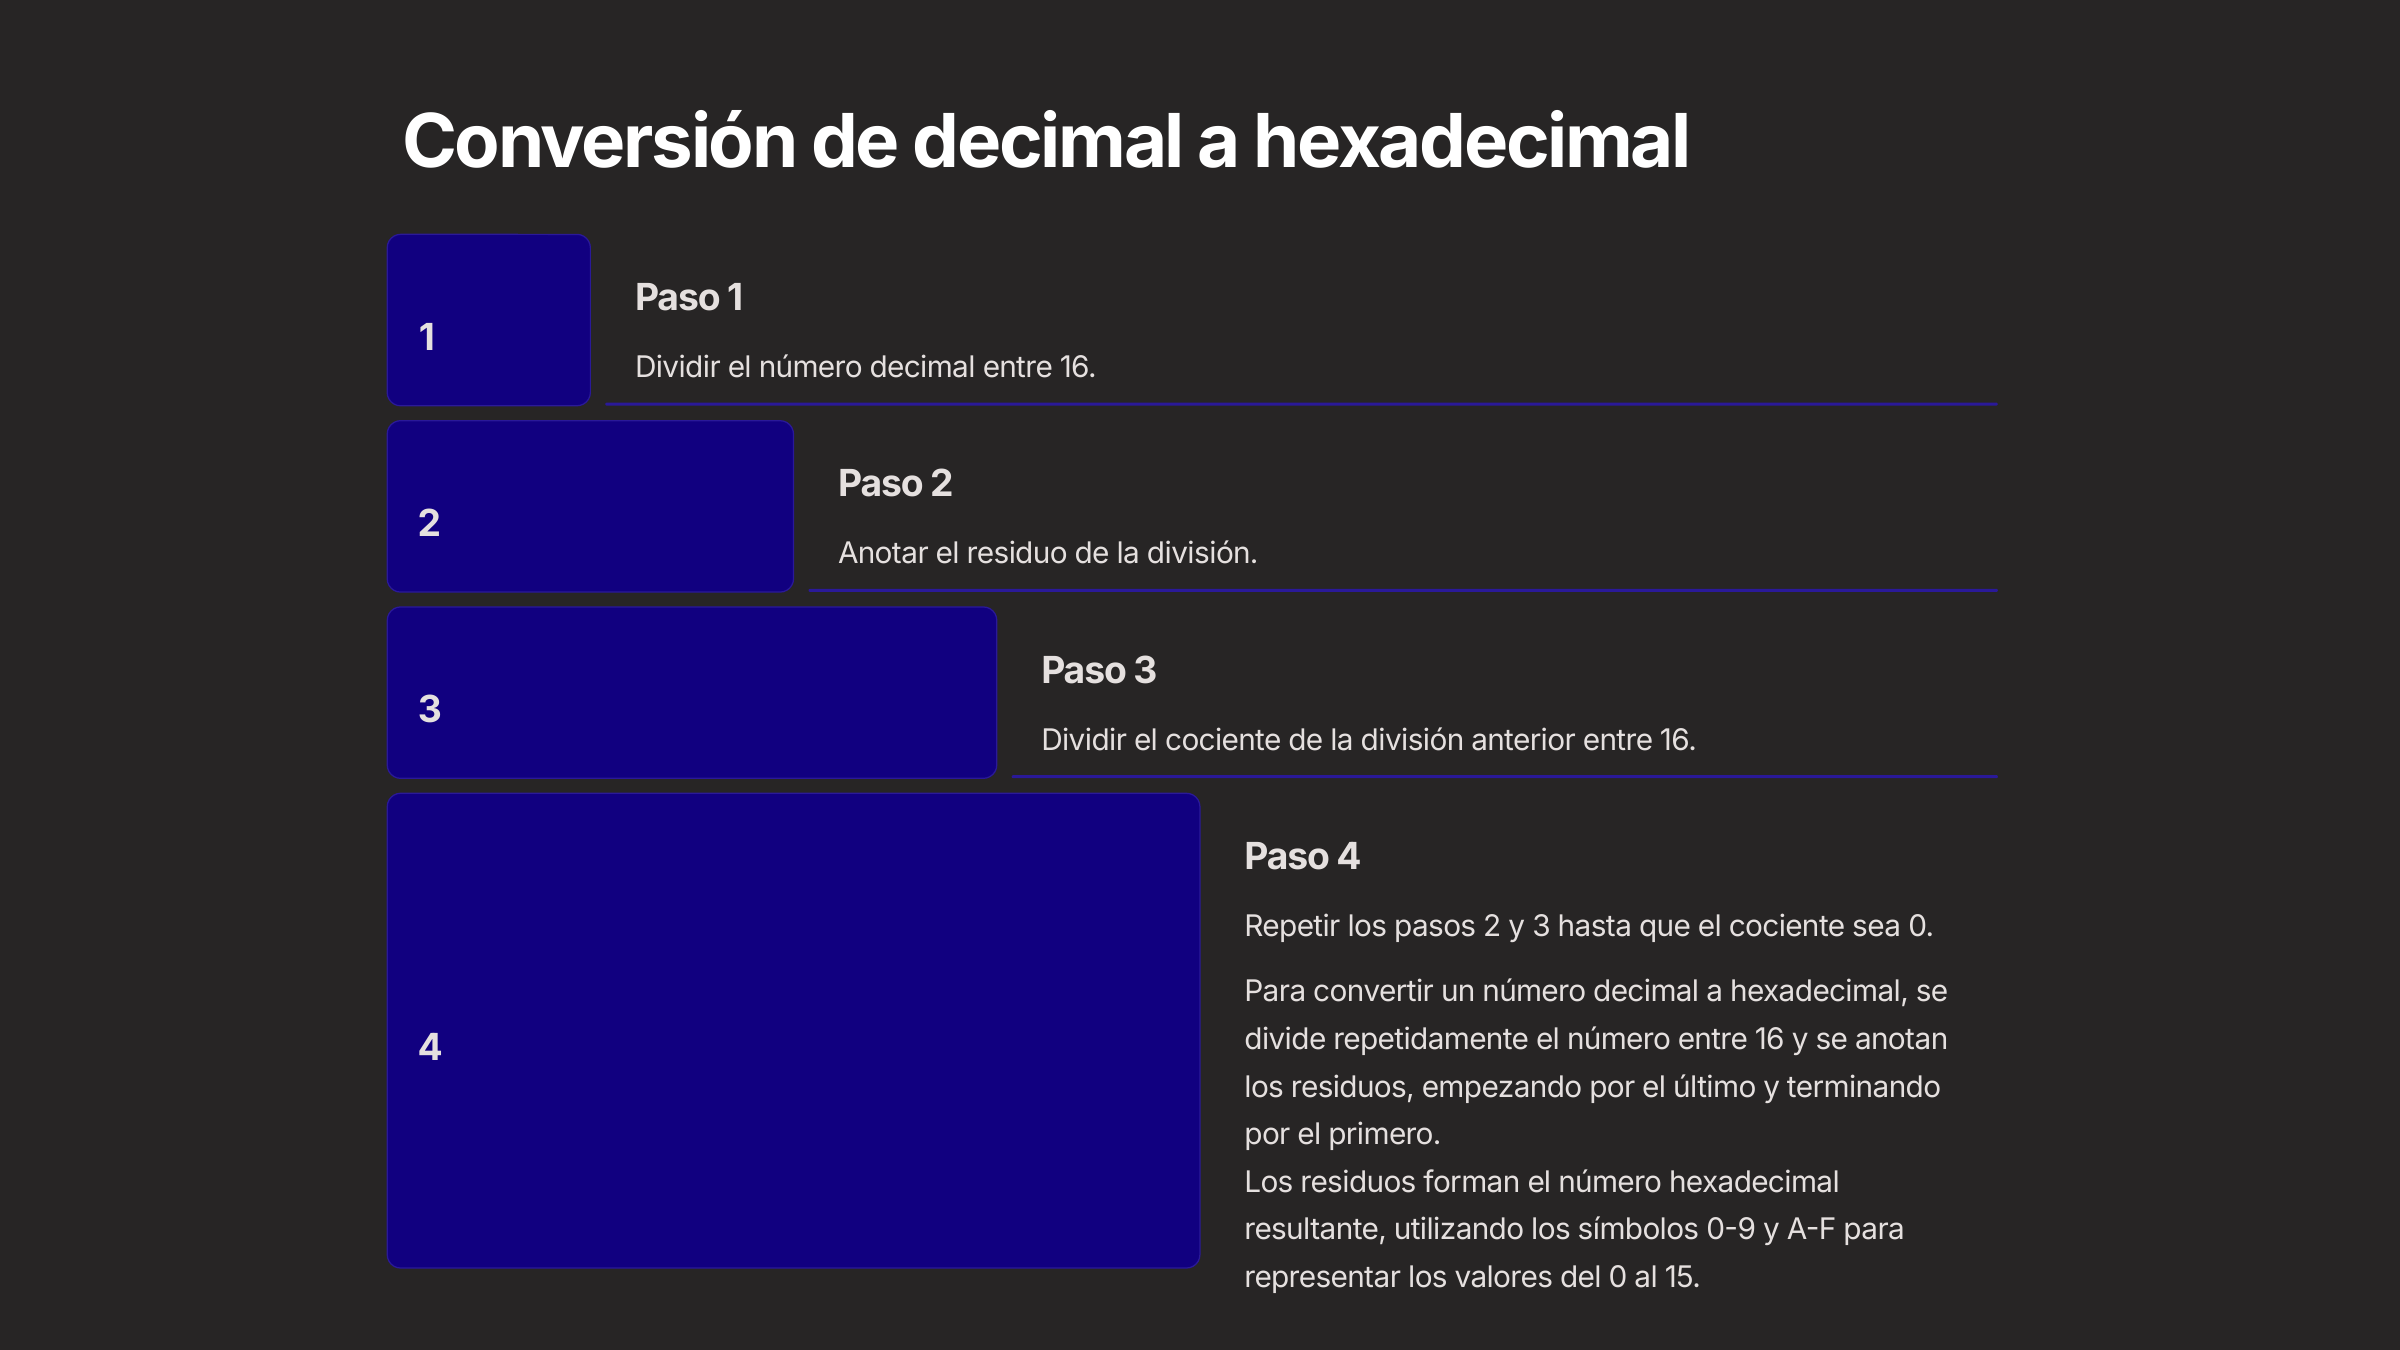

Conversión de decimal a hexadecimal

Paso 1
1
Dividir el número decimal entre 16.

Paso 2
2
Anotar el residuo de la división.

Paso 3
3
Dividir el cociente de la división anterior entre 16.

Paso 4
Repetir los pasos 2 y 3 hasta que el cociente sea 0.
Para convertir un número decimal a hexadecimal, se divide repetidamente el número entre 16 y se anotan los residuos, empezando por el último y terminando por el primero.
Los residuos forman el número hexadecimal resultante, utilizando los símbolos 0-9 y A-F para representar los valores del 0 al 15.
4